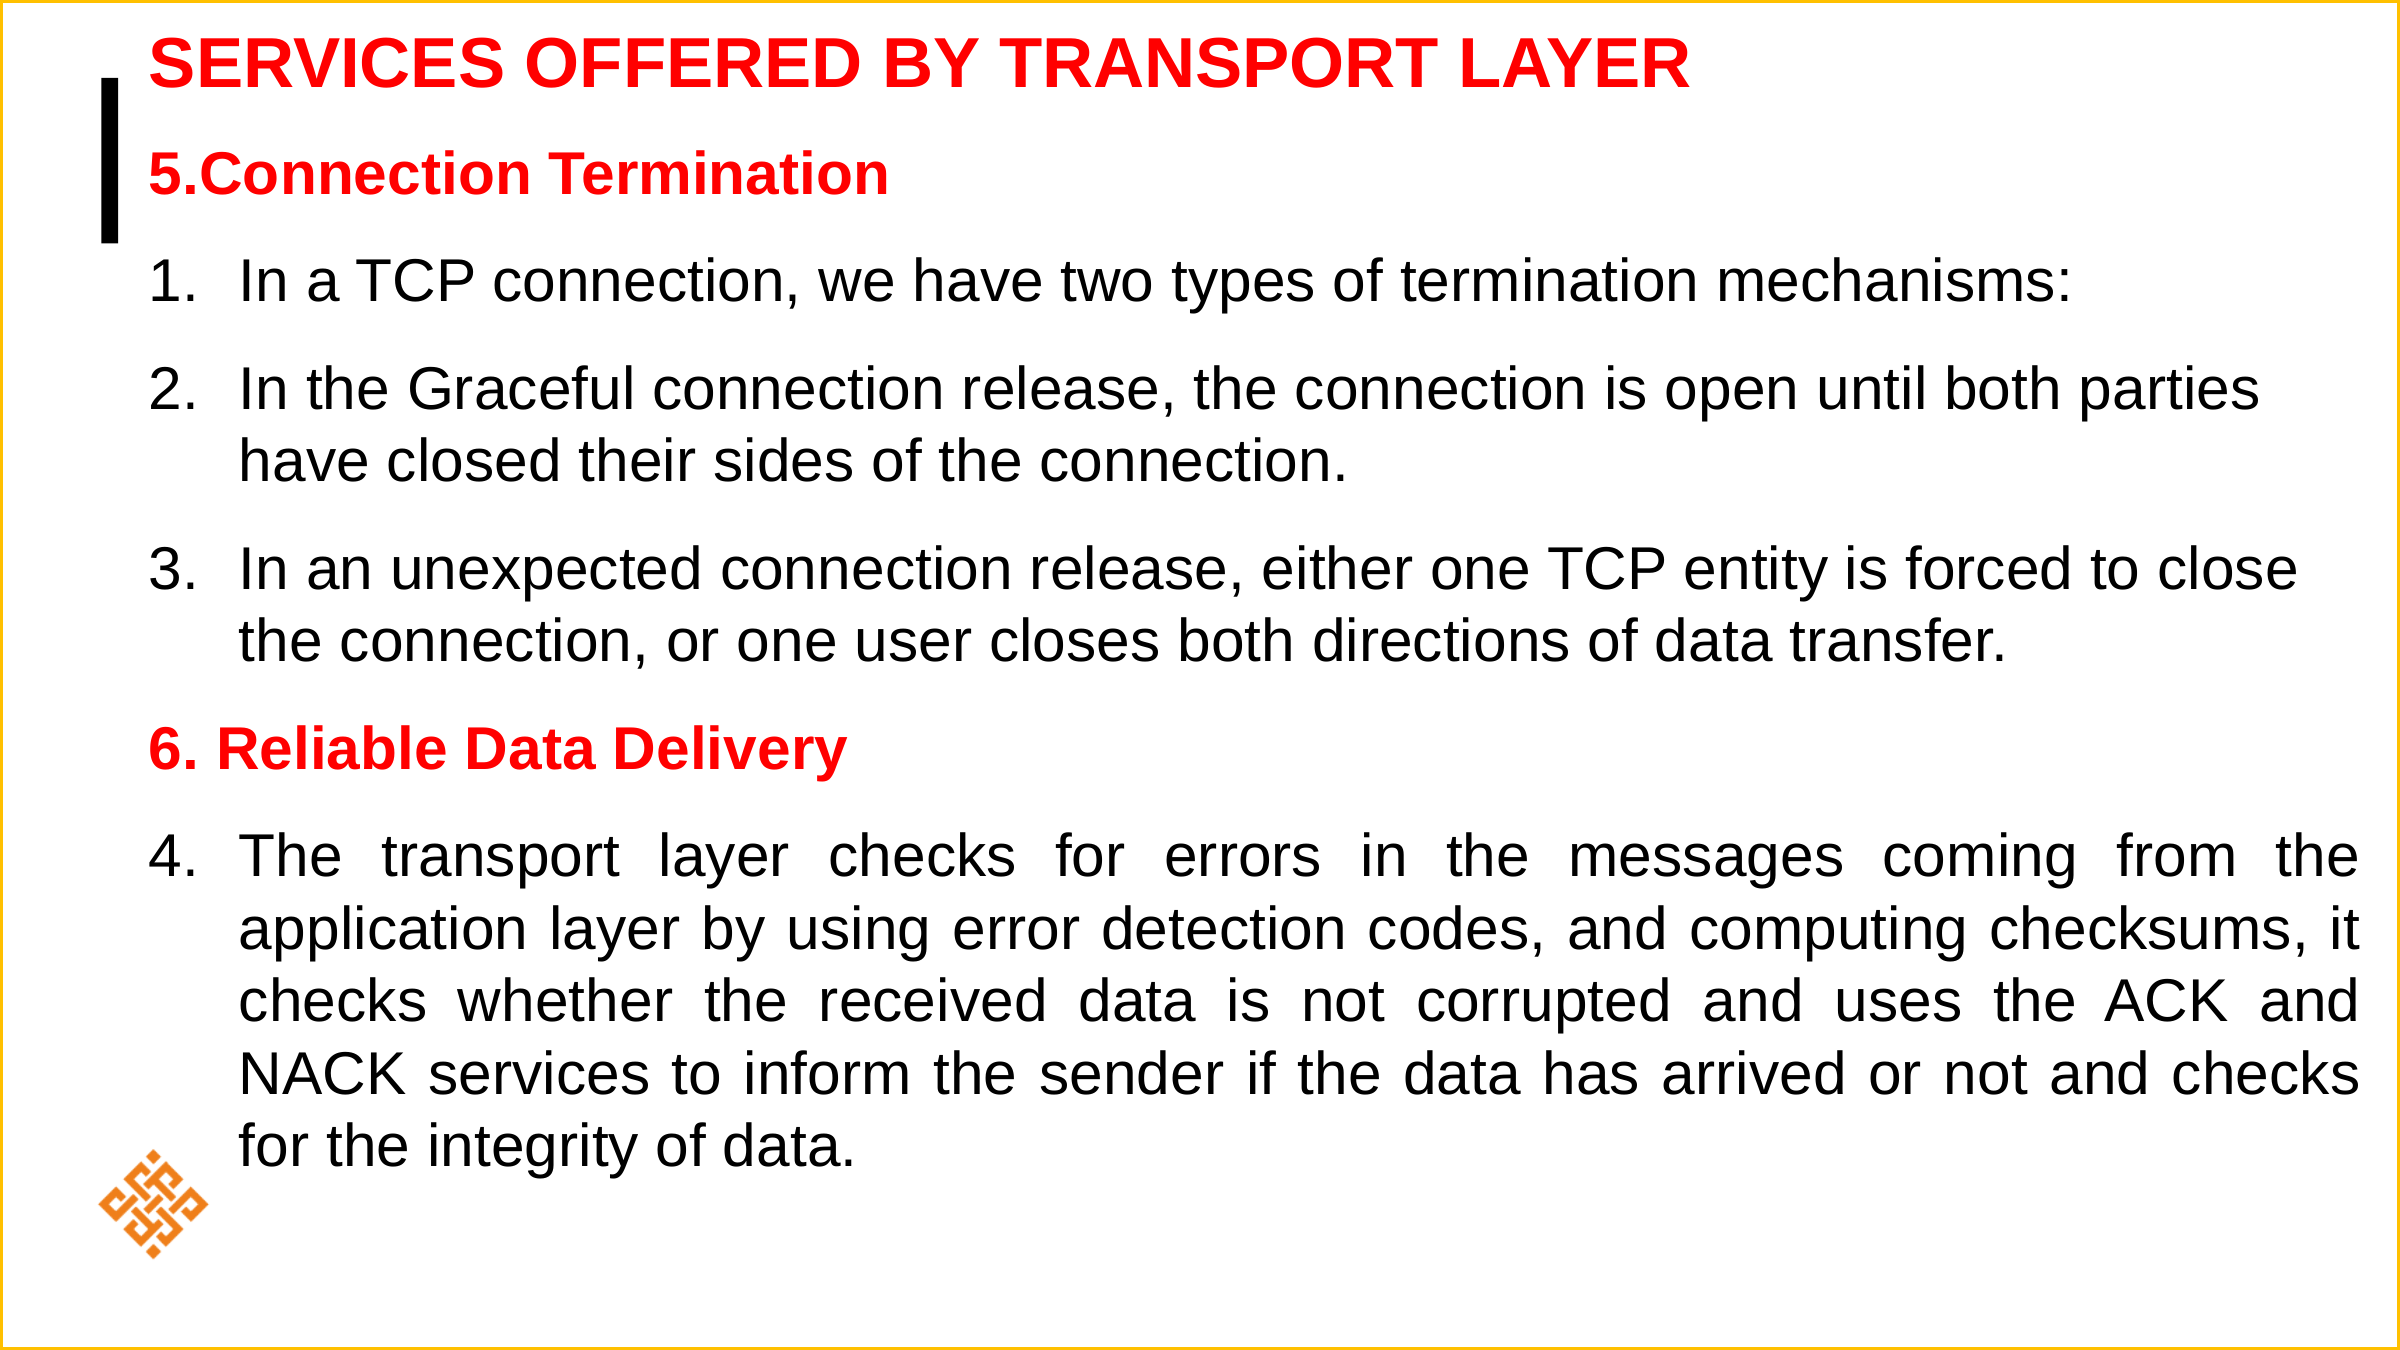

# Services Offered by Transport Layer
5.Connection Termination
In a TCP connection, we have two types of termination mechanisms:
In the Graceful connection release, the connection is open until both parties have closed their sides of the connection.
In an unexpected connection release, either one TCP entity is forced to close the connection, or one user closes both directions of data transfer.
6. Reliable Data Delivery
The transport layer checks for errors in the messages coming from the application layer by using error detection codes, and computing checksums, it checks whether the received data is not corrupted and uses the ACK and NACK services to inform the sender if the data has arrived or not and checks for the integrity of data.